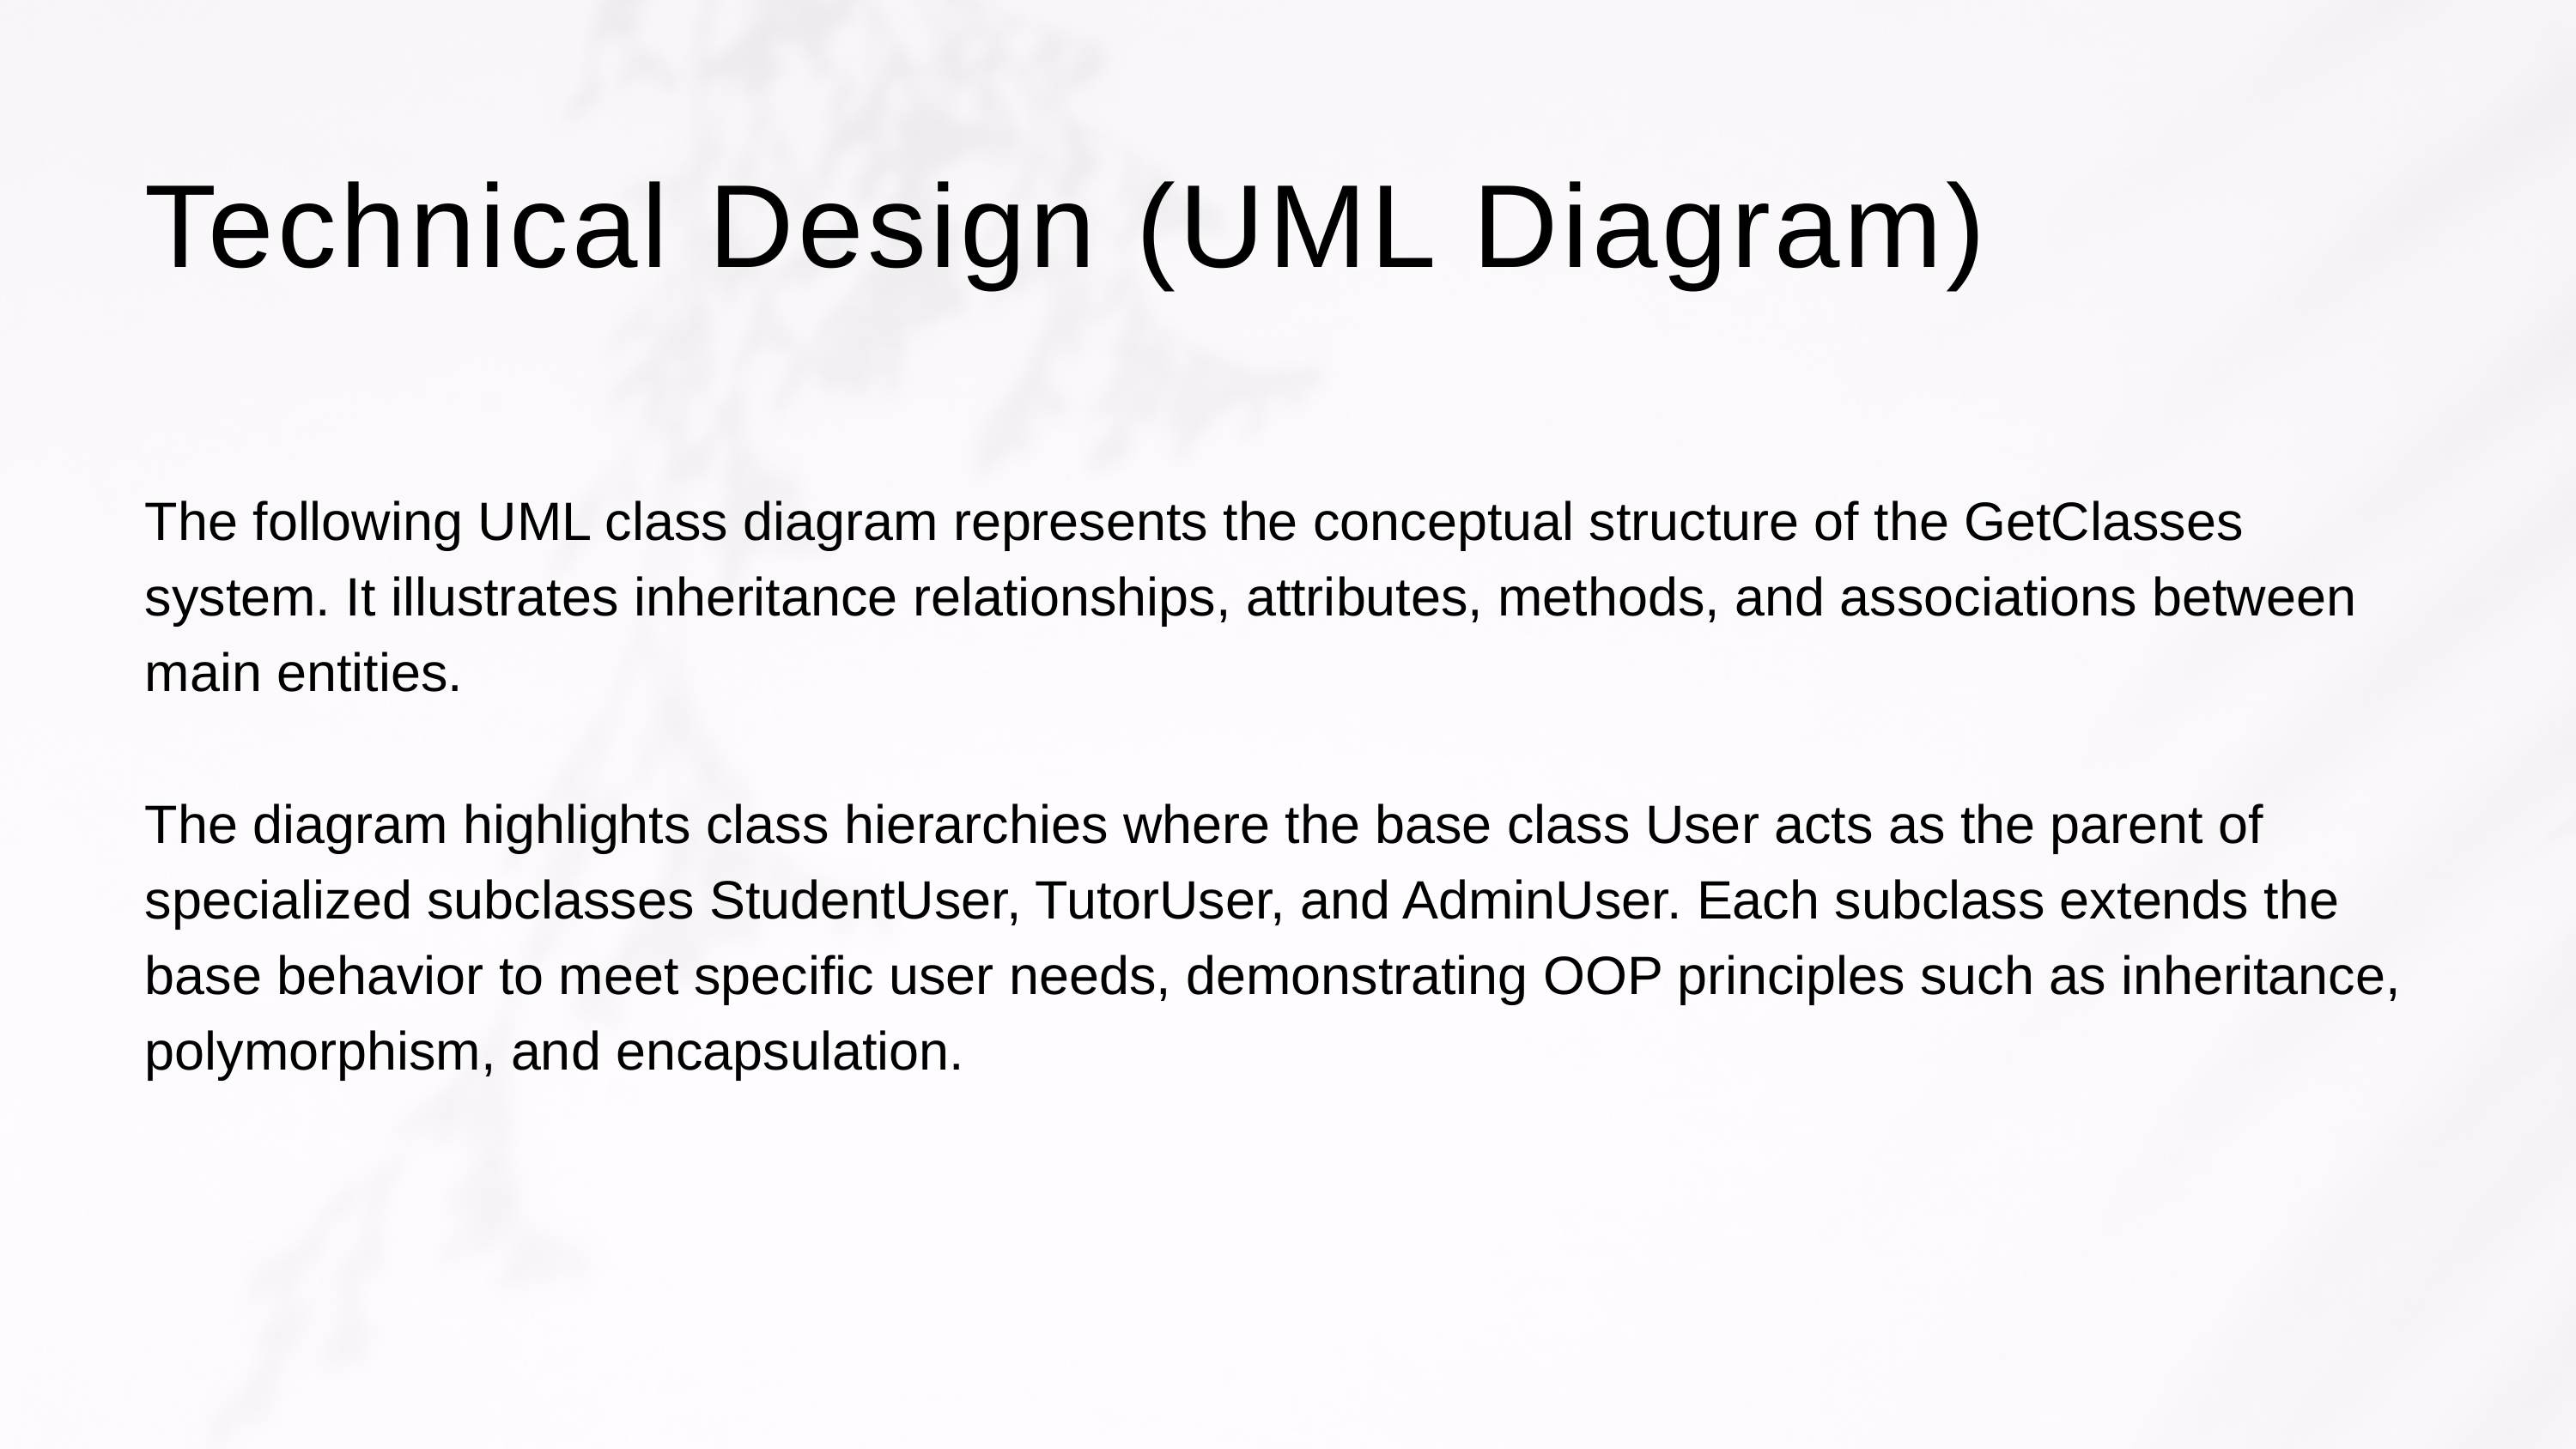

Technical Design (UML Diagram)
The following UML class diagram represents the conceptual structure of the GetClasses system. It illustrates inheritance relationships, attributes, methods, and associations between main entities.

The diagram highlights class hierarchies where the base class User acts as the parent of specialized subclasses StudentUser, TutorUser, and AdminUser. Each subclass extends the base behavior to meet specific user needs, demonstrating OOP principles such as inheritance, polymorphism, and encapsulation.